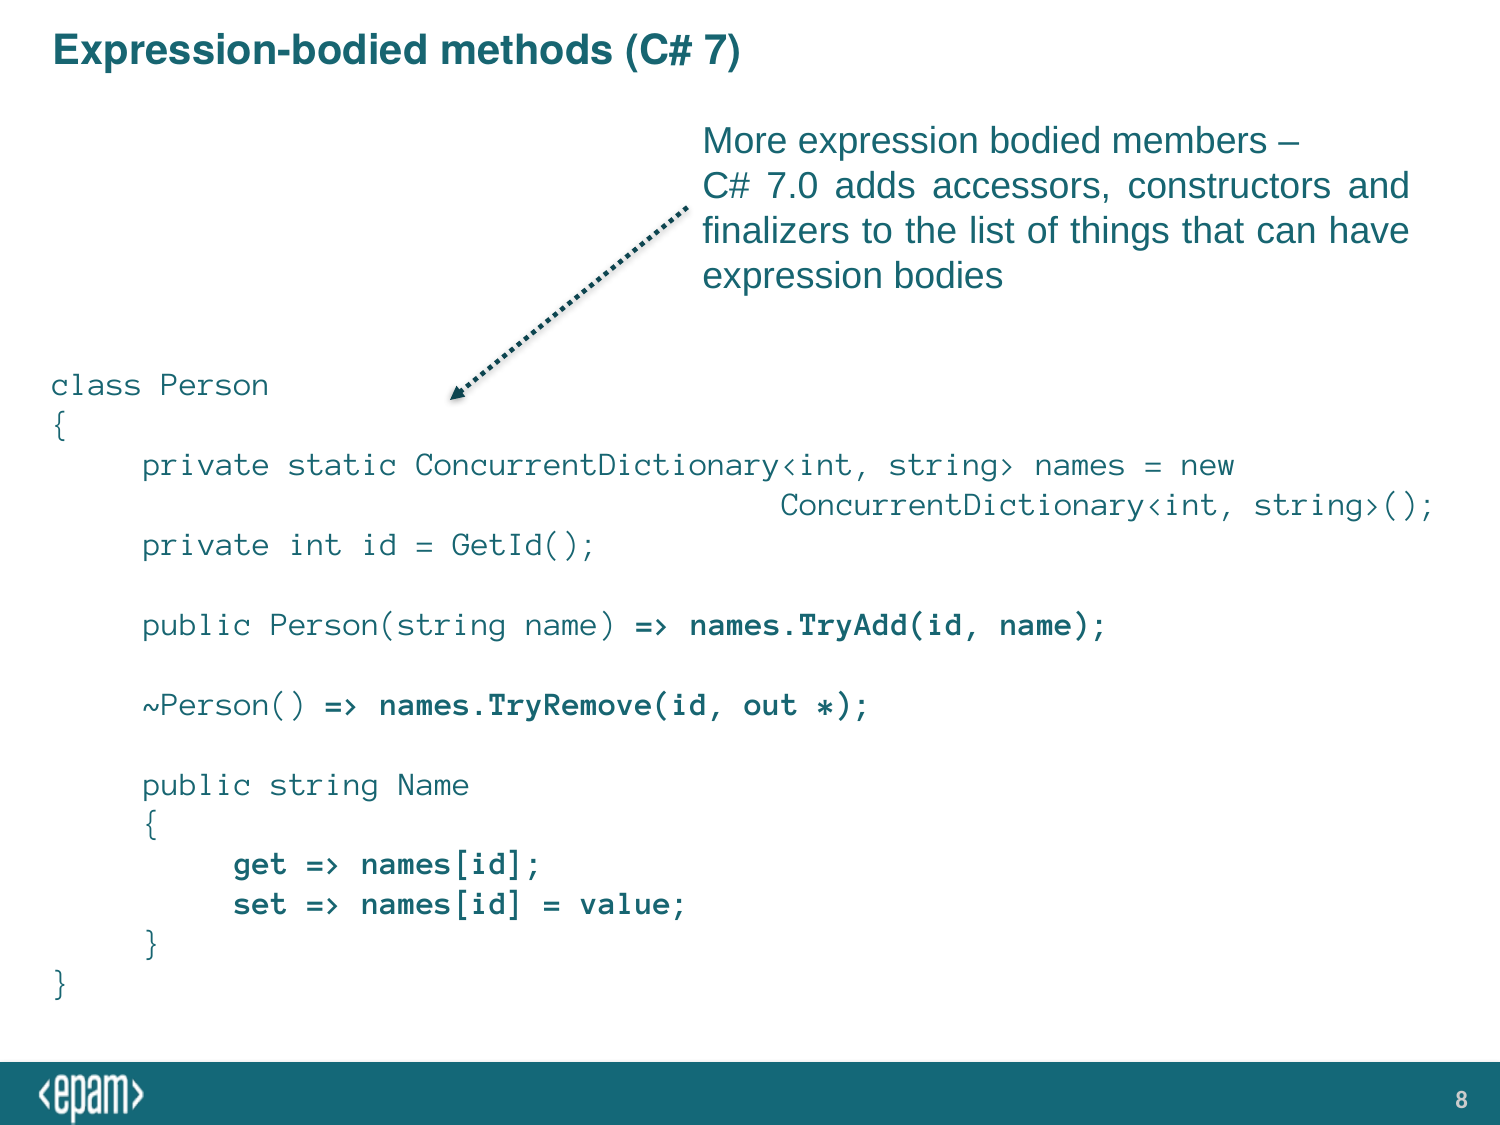

# Expression-bodied methods (C# 7)
More expression bodied members –
C# 7.0 adds accessors, constructors and finalizers to the list of things that can have expression bodies

class Person
{
     private static ConcurrentDictionary<int, string> names = new
                                        ConcurrentDictionary<int, string>();
     private int id = GetId();

     public Person(string name) => names.TryAdd(id, name);

     ~Person() => names.TryRemove(id, out *);

     public string Name
     {
          get => names[id];
          set => names[id] = value;
     }
}